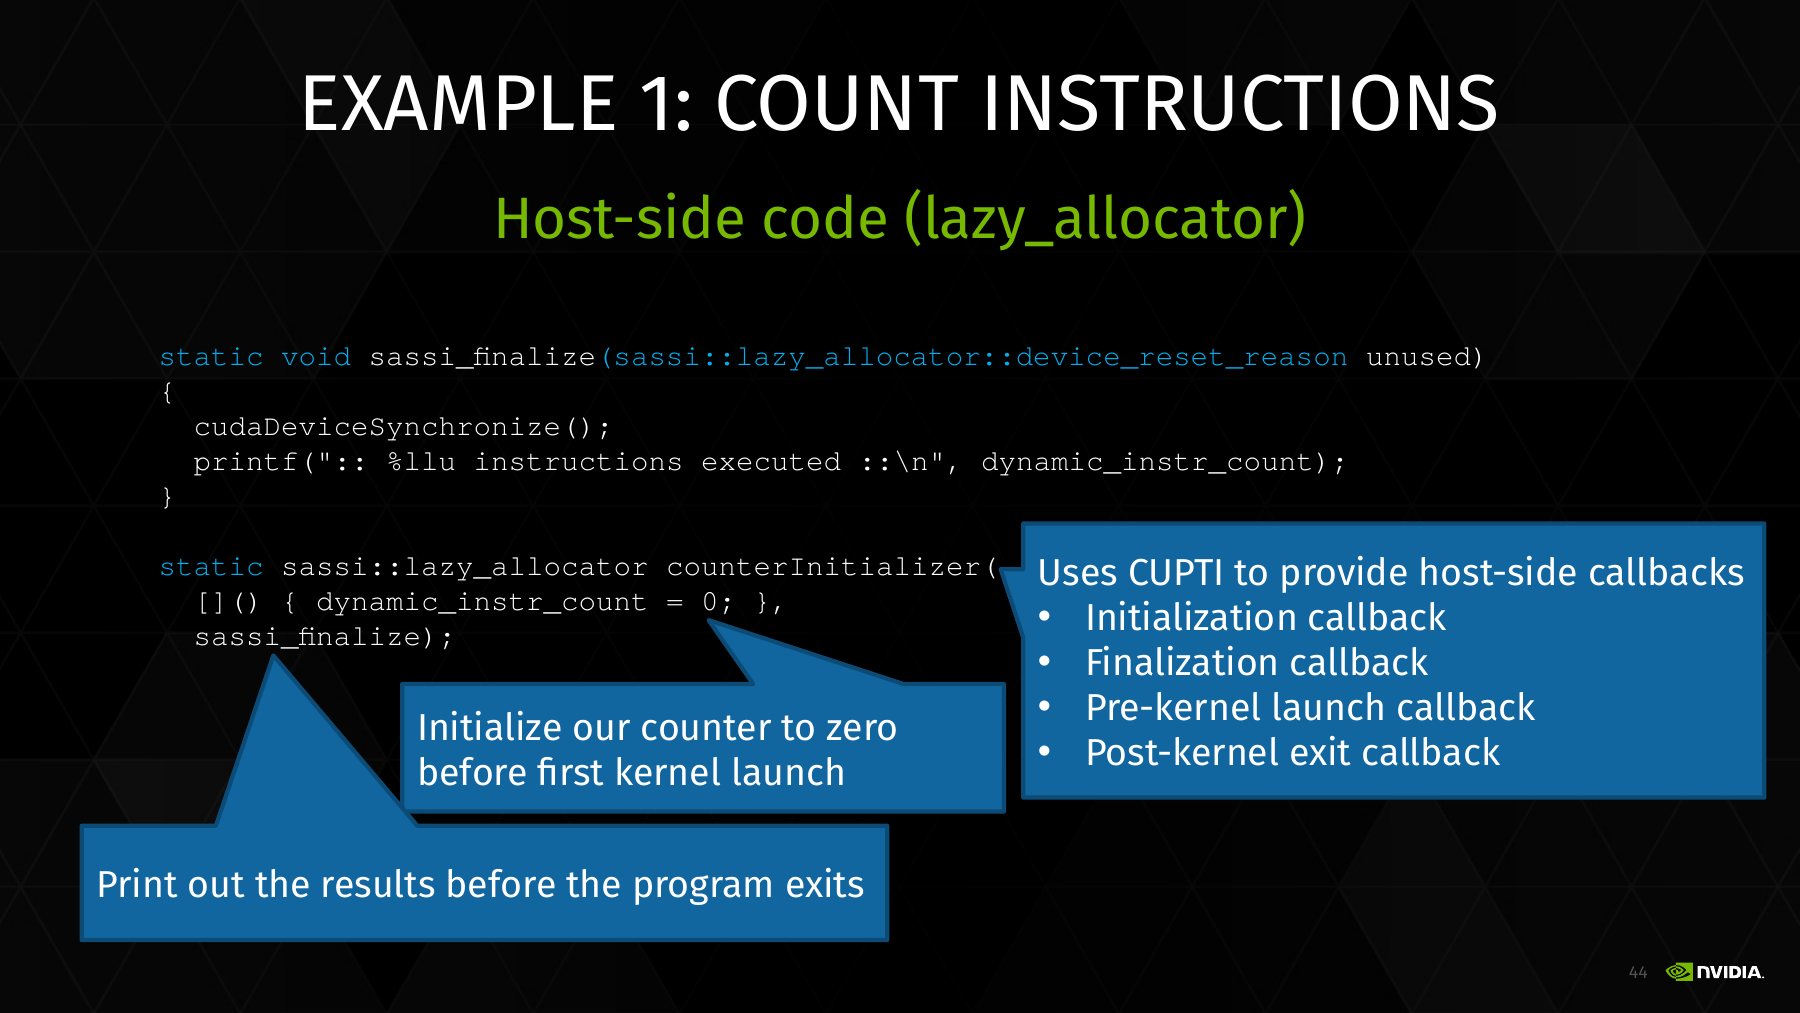

# Example 1: count instructions
Host-side code (lazy_allocator)

static void sassi_finalize(sassi::lazy_allocator::device_reset_reason unused)
{
  cudaDeviceSynchronize();
  printf(":: %llu instructions executed ::\n", dynamic_instr_count);
}

static sassi::lazy_allocator counterInitializer(
  []() { dynamic_instr_count = 0; },
  sassi_finalize);

Uses CUPTI to provide host-side callbacks
Initialization callback
Finalization callback
Pre-kernel launch callback
Post-kernel exit callback
Initialize our counter to zero before first kernel launch
Print out the results before the program exits